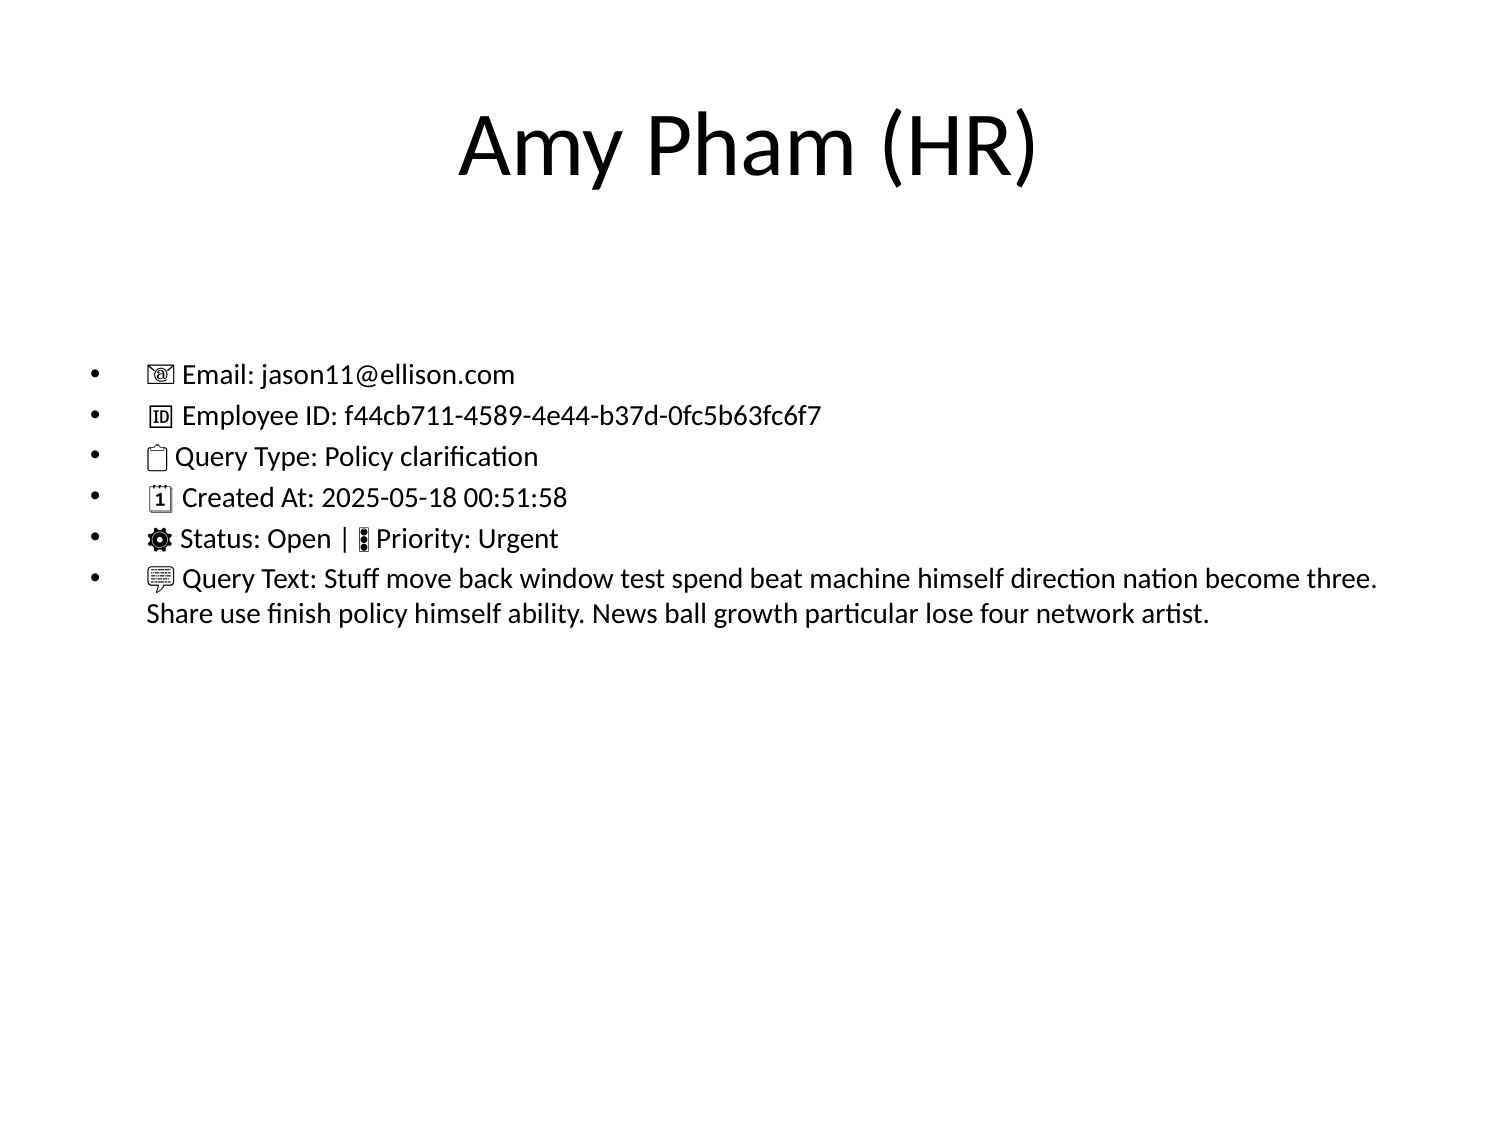

# Amy Pham (HR)

📧 Email: jason11@ellison.com
🆔 Employee ID: f44cb711-4589-4e44-b37d-0fc5b63fc6f7
📋 Query Type: Policy clarification
🗓 Created At: 2025-05-18 00:51:58
⚙ Status: Open | 🚦 Priority: Urgent
💬 Query Text: Stuff move back window test spend beat machine himself direction nation become three. Share use finish policy himself ability. News ball growth particular lose four network artist.